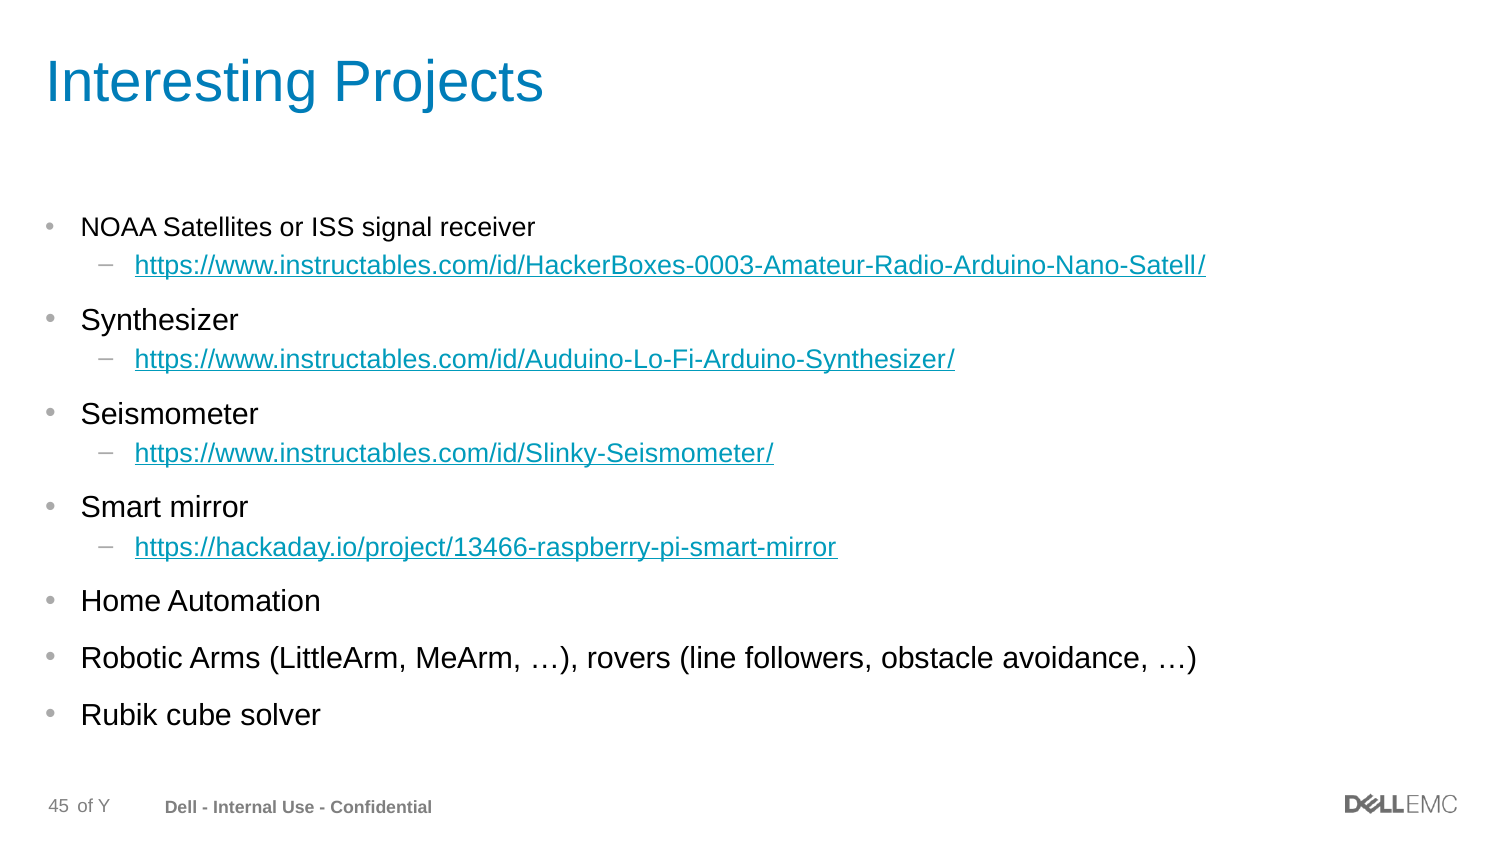

# Interesting Projects
NOAA Satellites or ISS signal receiver
https://www.instructables.com/id/HackerBoxes-0003-Amateur-Radio-Arduino-Nano-Satell/
Synthesizer
https://www.instructables.com/id/Auduino-Lo-Fi-Arduino-Synthesizer/
Seismometer
https://www.instructables.com/id/Slinky-Seismometer/
Smart mirror
https://hackaday.io/project/13466-raspberry-pi-smart-mirror
Home Automation
Robotic Arms (LittleArm, MeArm, …), rovers (line followers, obstacle avoidance, …)
Rubik cube solver